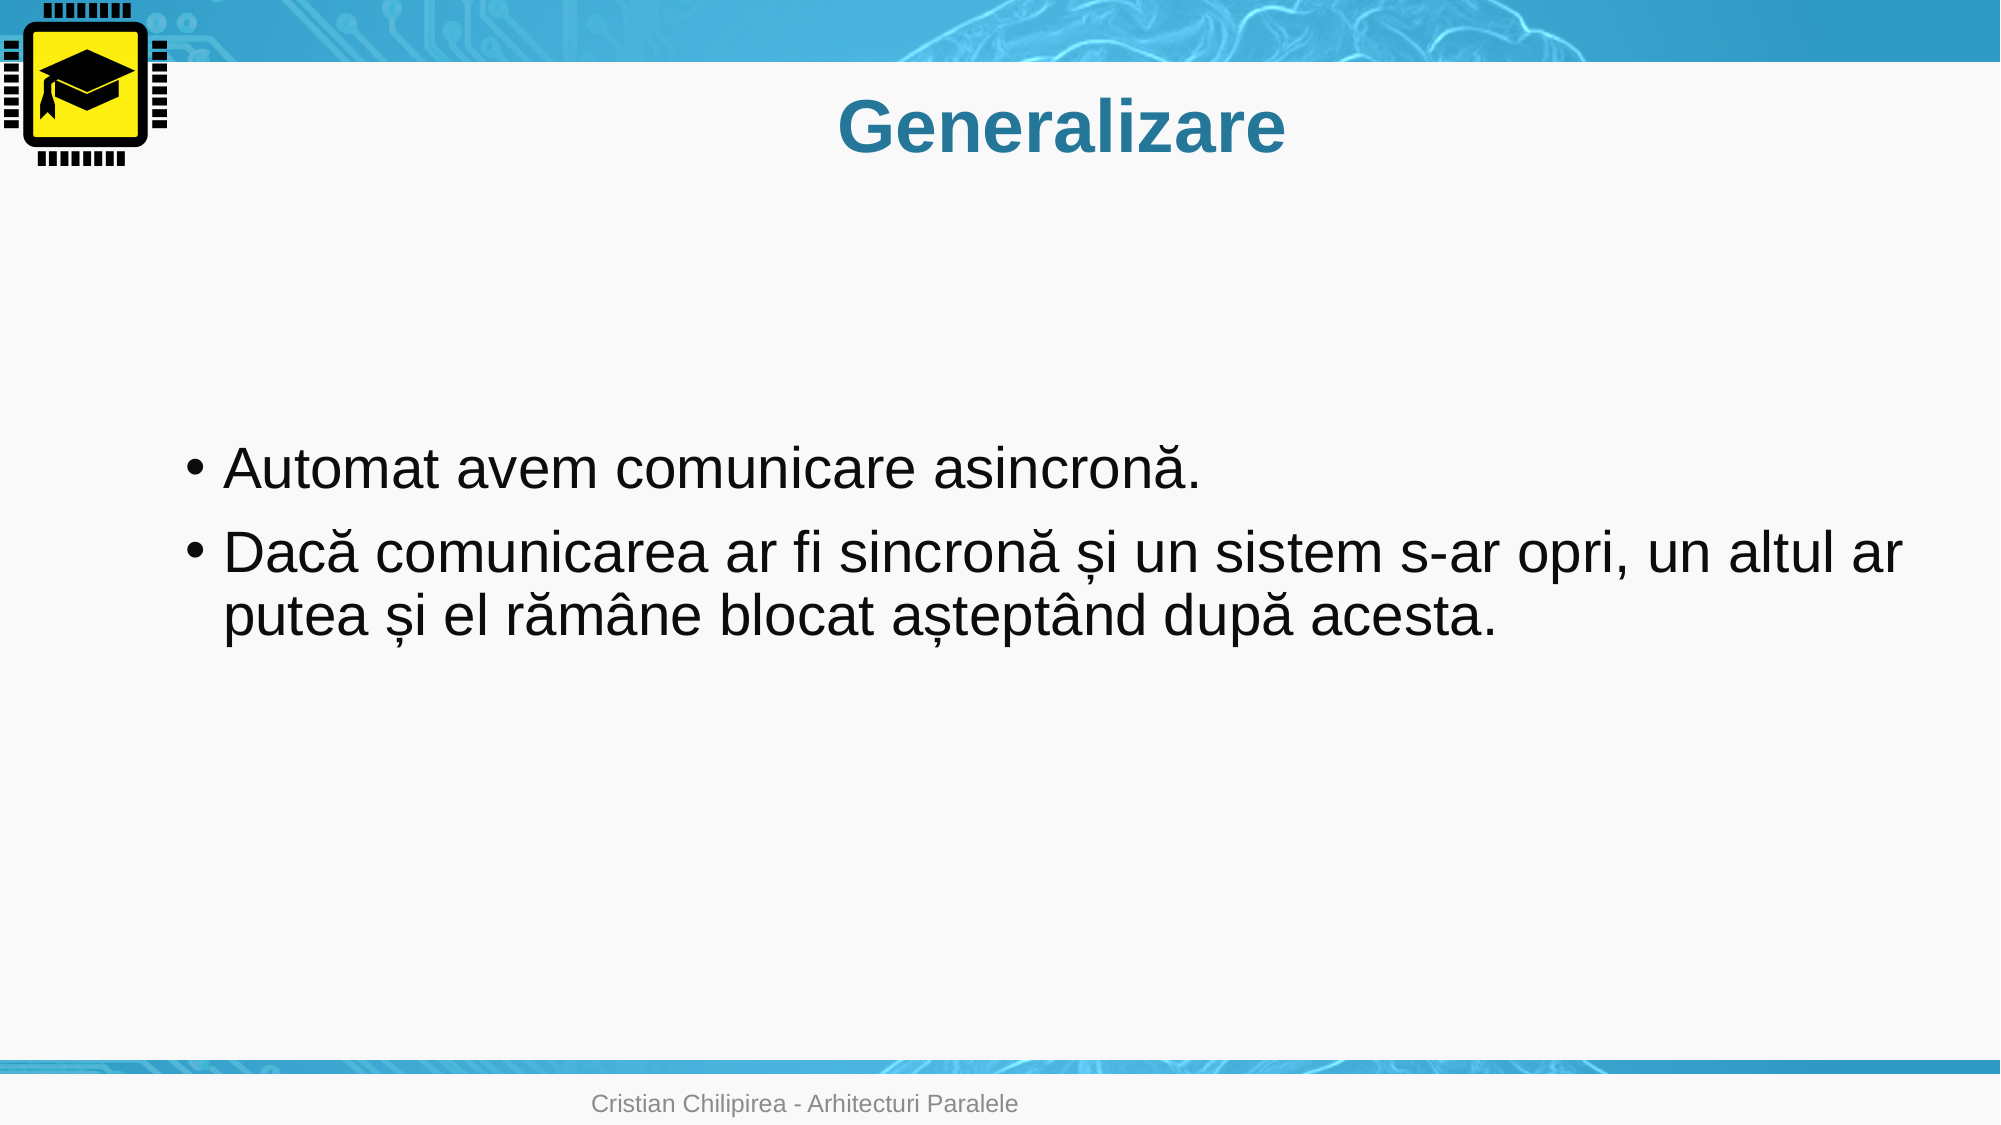

# Generalizare
Automat avem comunicare asincronă.
Dacă comunicarea ar fi sincronă și un sistem s-ar opri, un altul ar putea și el rămâne blocat așteptând după acesta.
Cristian Chilipirea - Arhitecturi Paralele